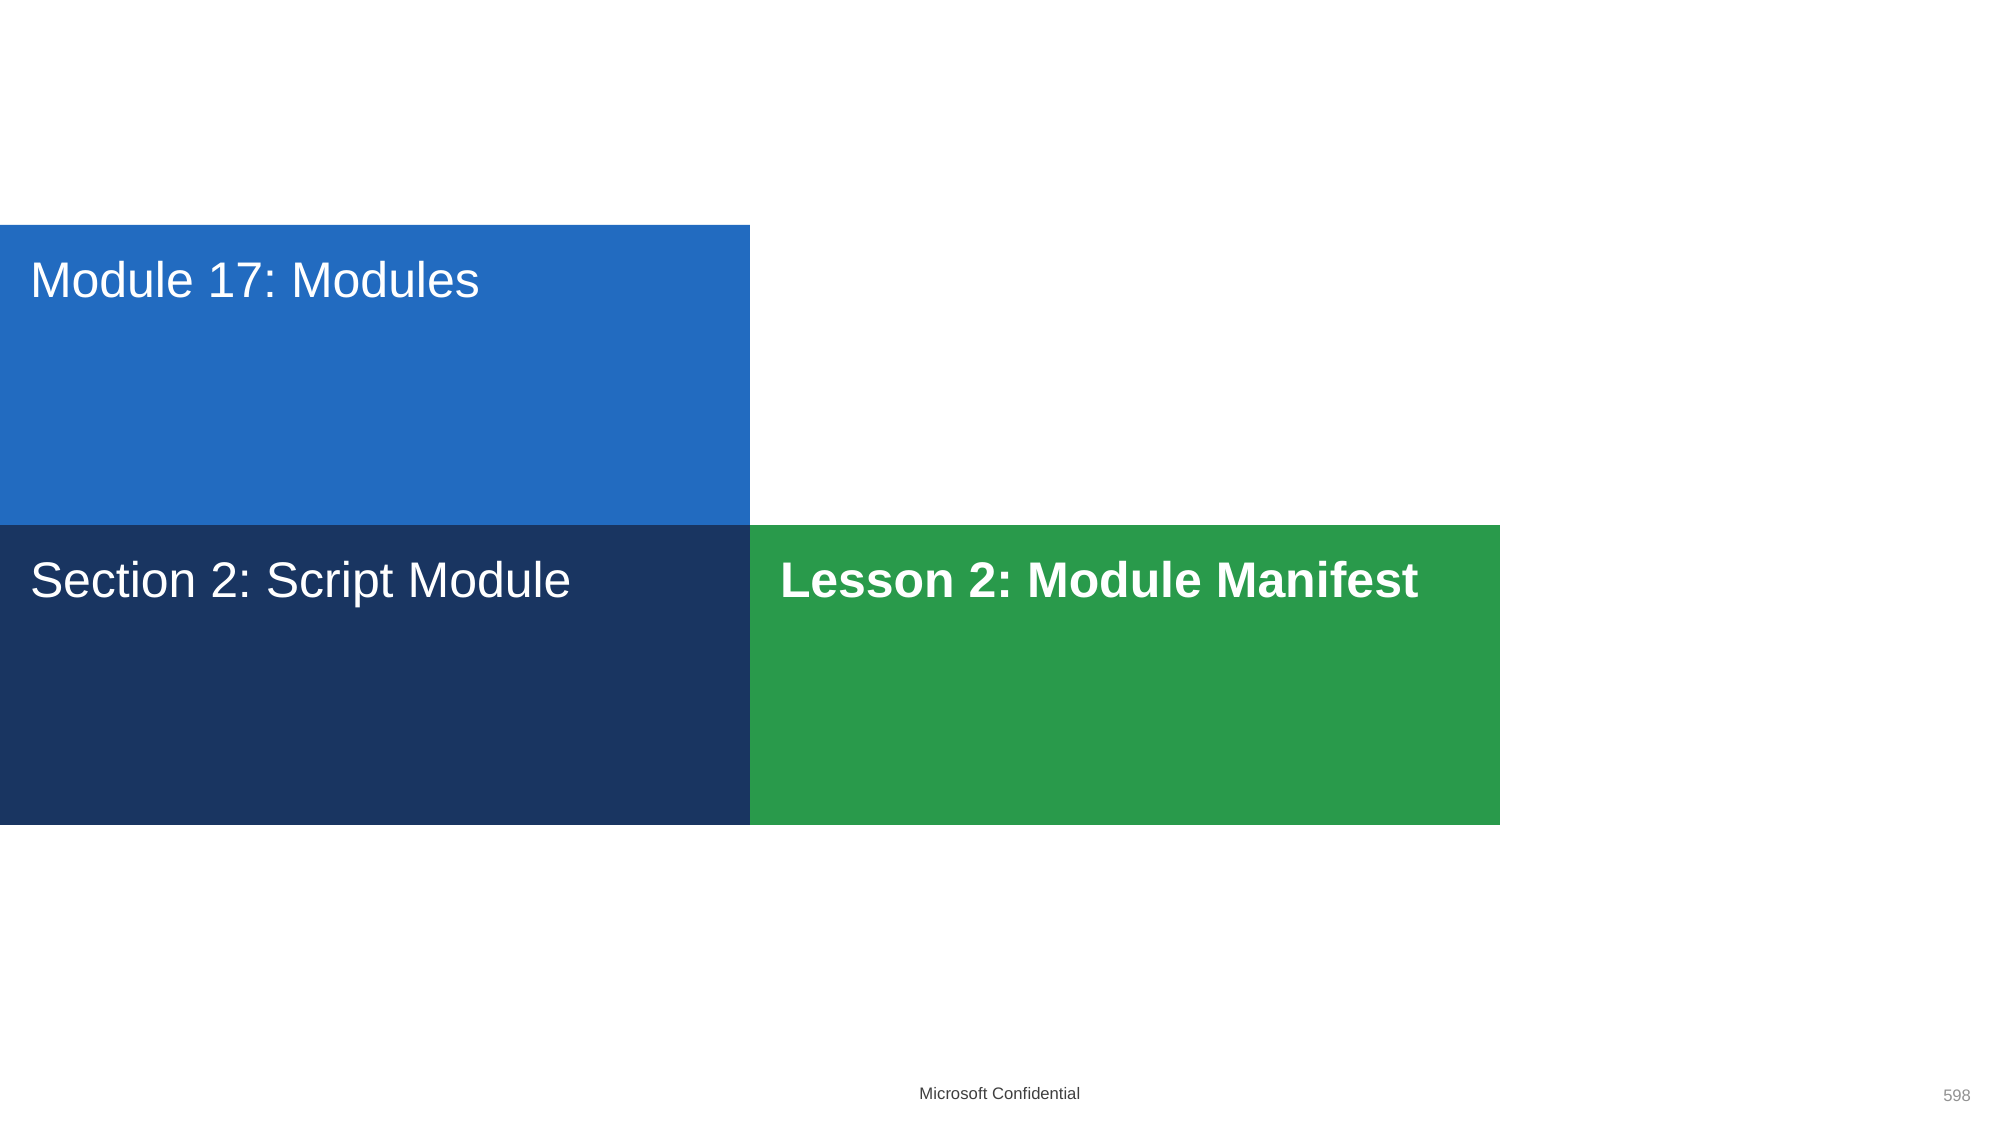

# Module 17: Modules
Section 2: Script Module
Lesson 2: Module Manifest
598